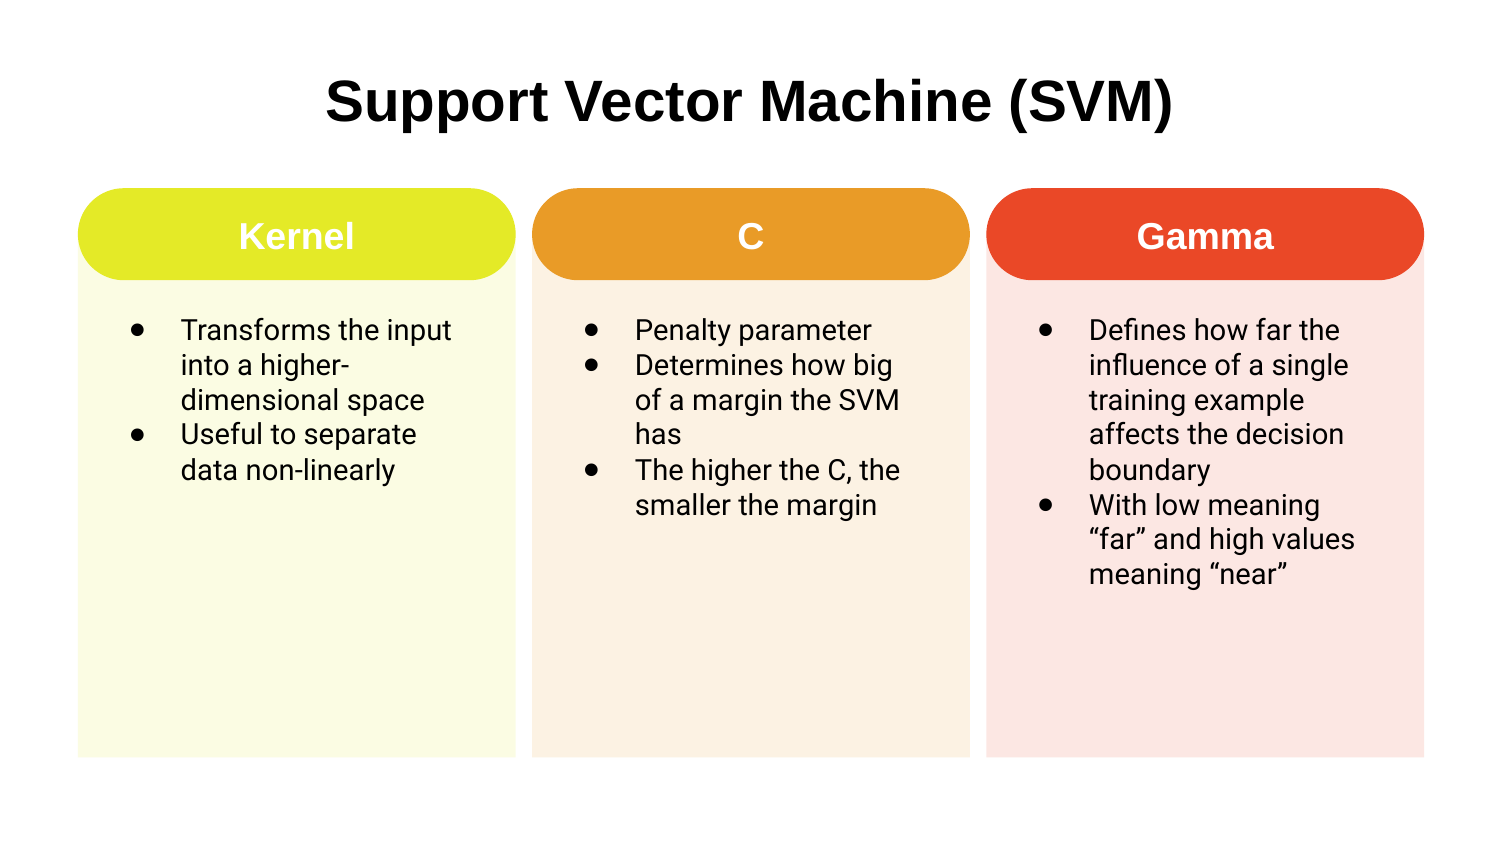

# Support Vector Machine (SVM)

Kernel
Transforms the input into a higher-dimensional space
Useful to separate data non-linearly

C
Penalty parameter
Determines how big of a margin the SVM has
The higher the C, the smaller the margin
Gamma
Defines how far the influence of a single training example affects the decision boundary
With low meaning “far” and high values meaning “near”